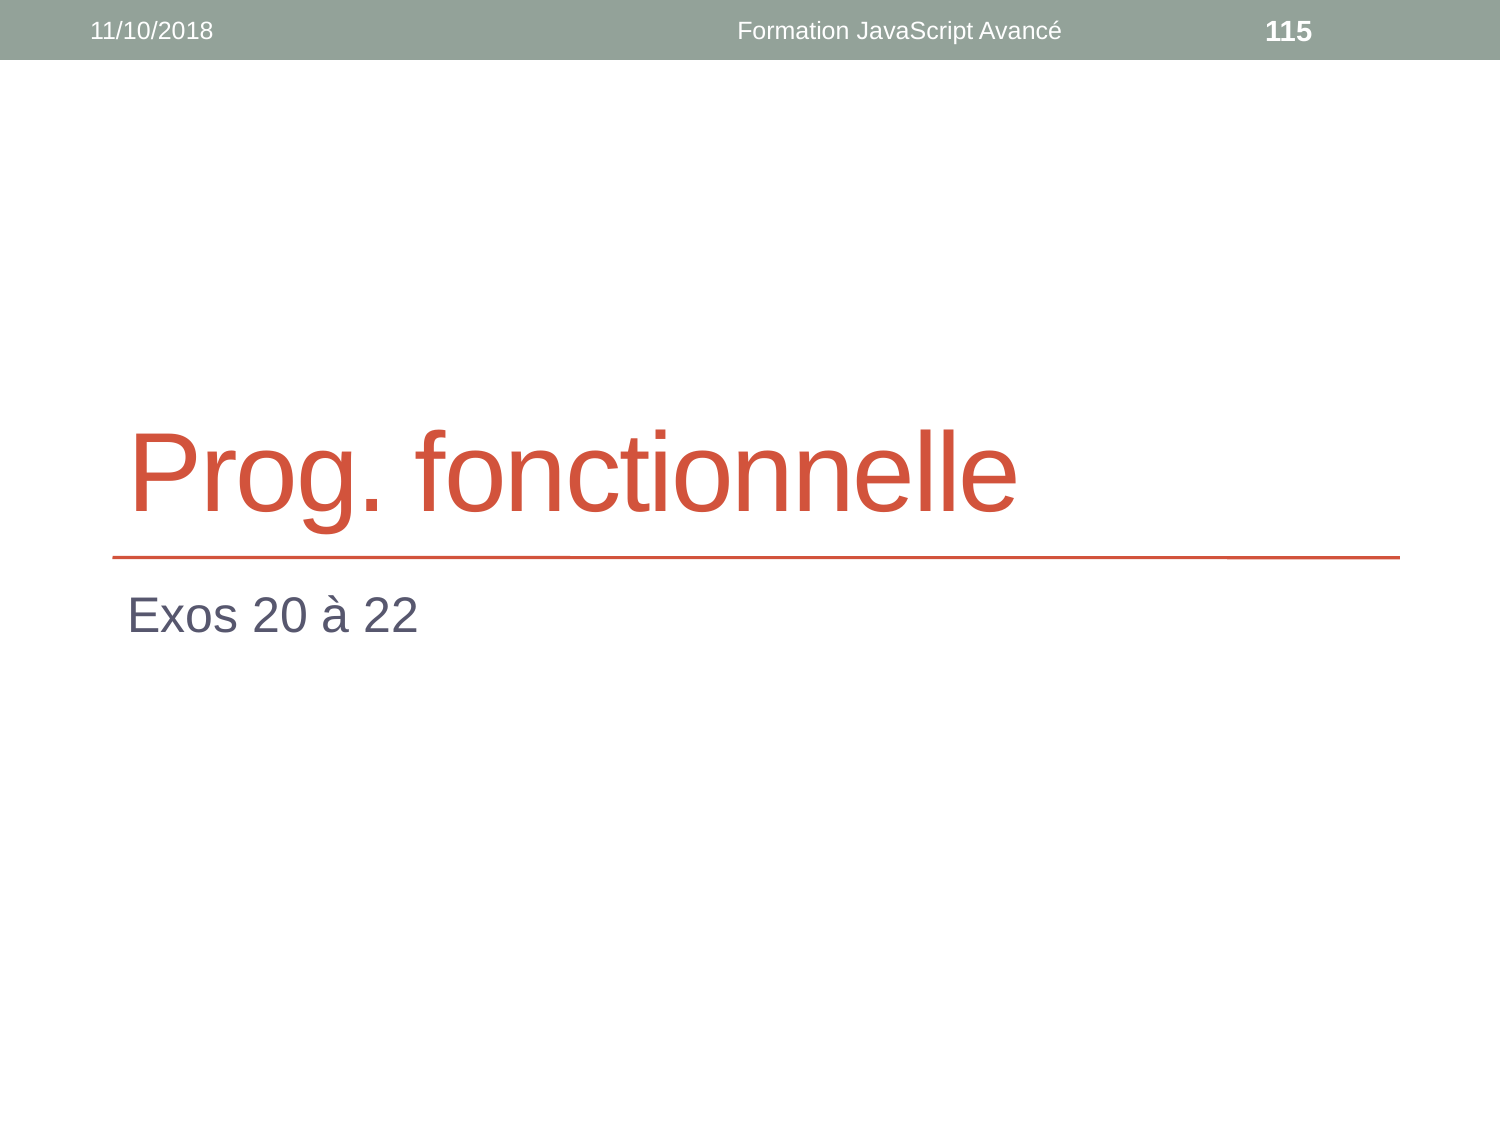

11/10/2018
Formation JavaScript Avancé
115
# Prog. fonctionnelle
Exos 20 à 22